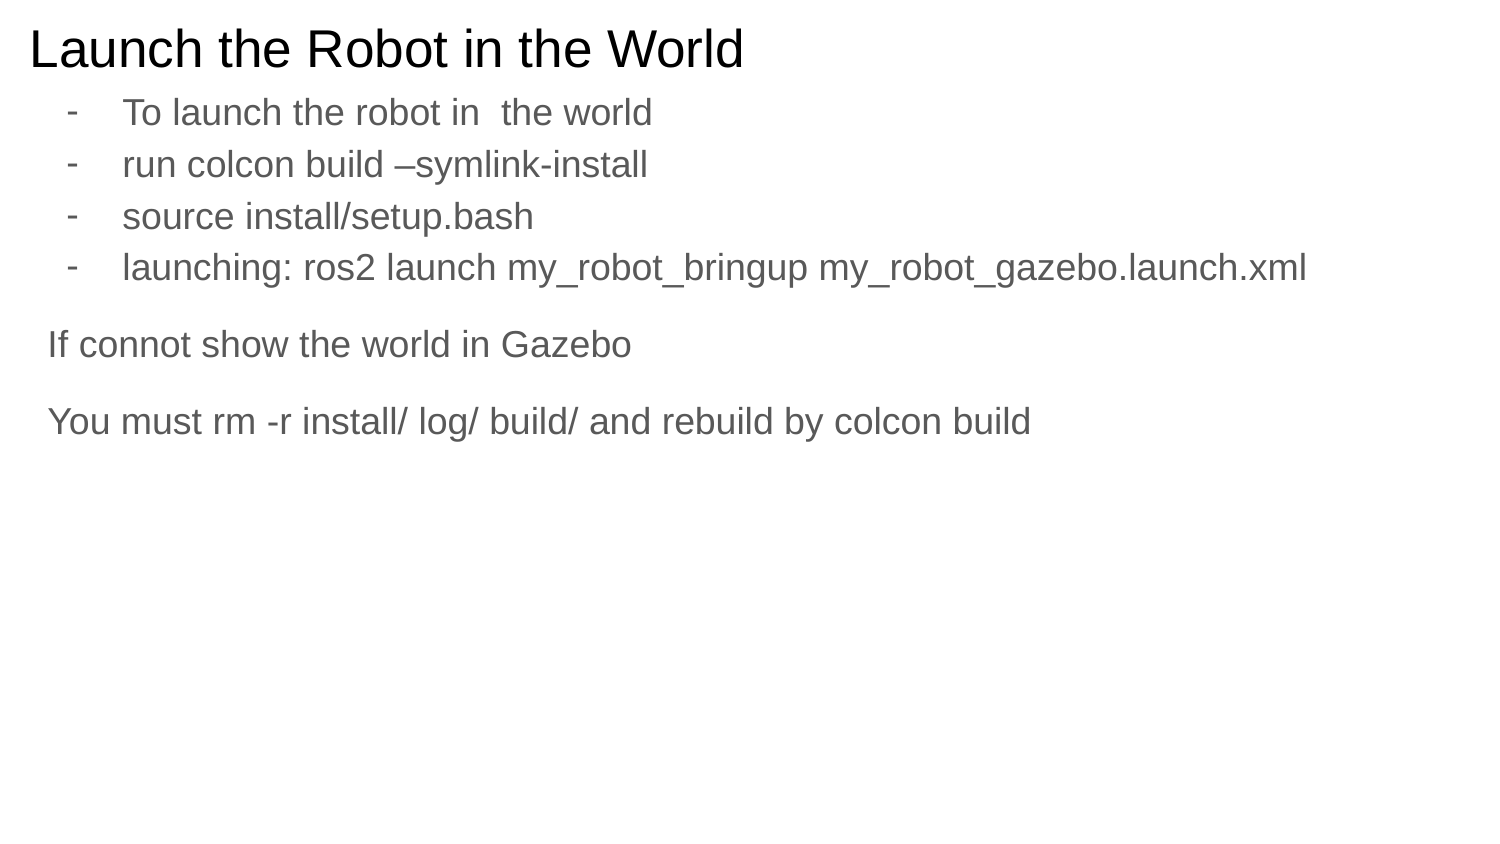

# Launch the Robot in the World
To launch the robot in  the world
run colcon build –symlink-install
source install/setup.bash
launching: ros2 launch my_robot_bringup my_robot_gazebo.launch.xml
If connot show the world in Gazebo
You must rm -r install/ log/ build/ and rebuild by colcon build